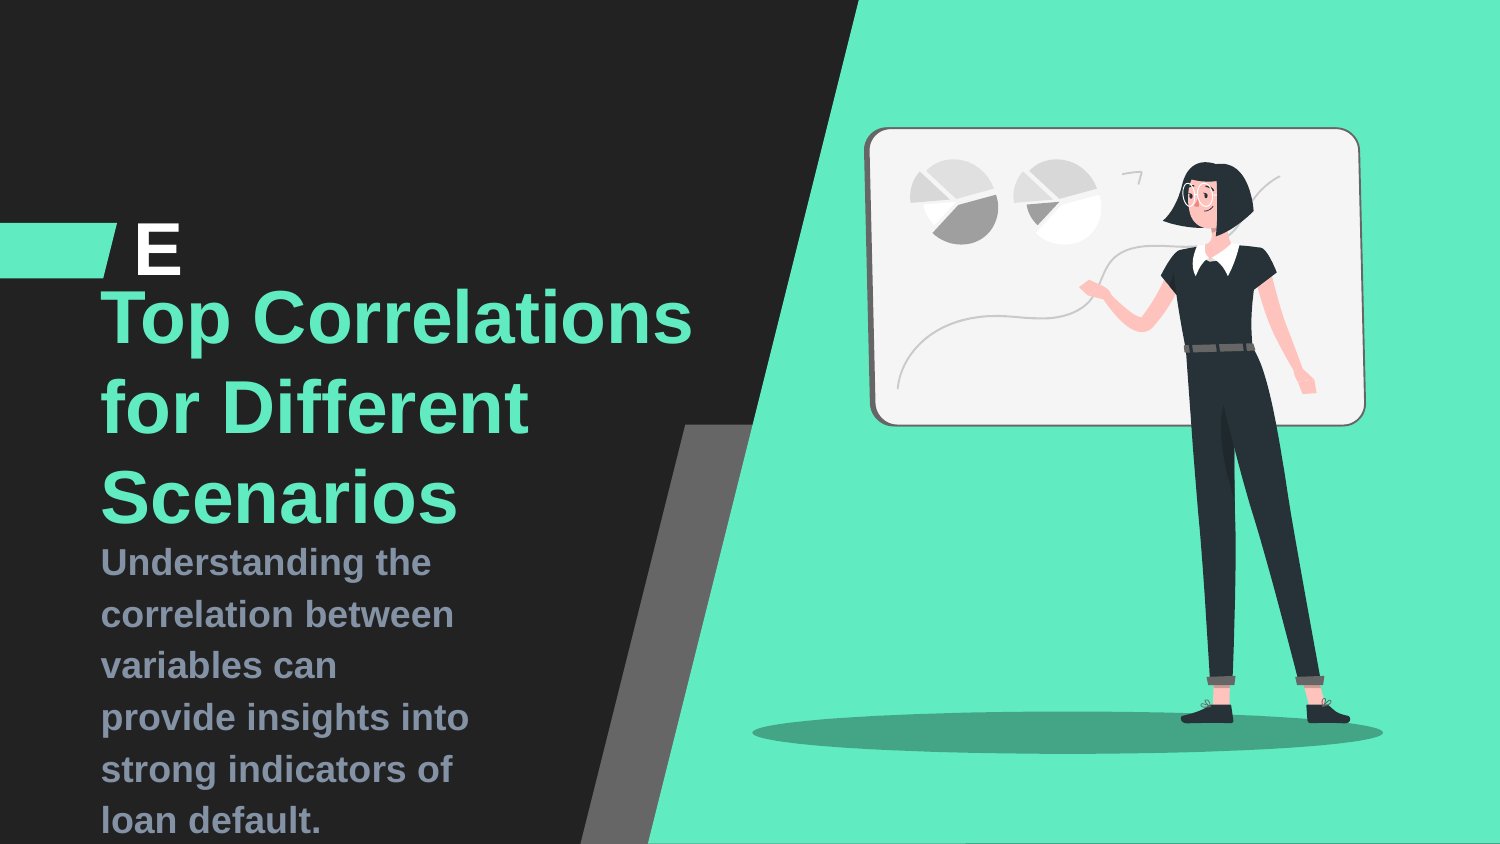

E

# Top Correlations for Different Scenarios

Understanding the correlation between variables can provide insights into strong indicators of loan default.